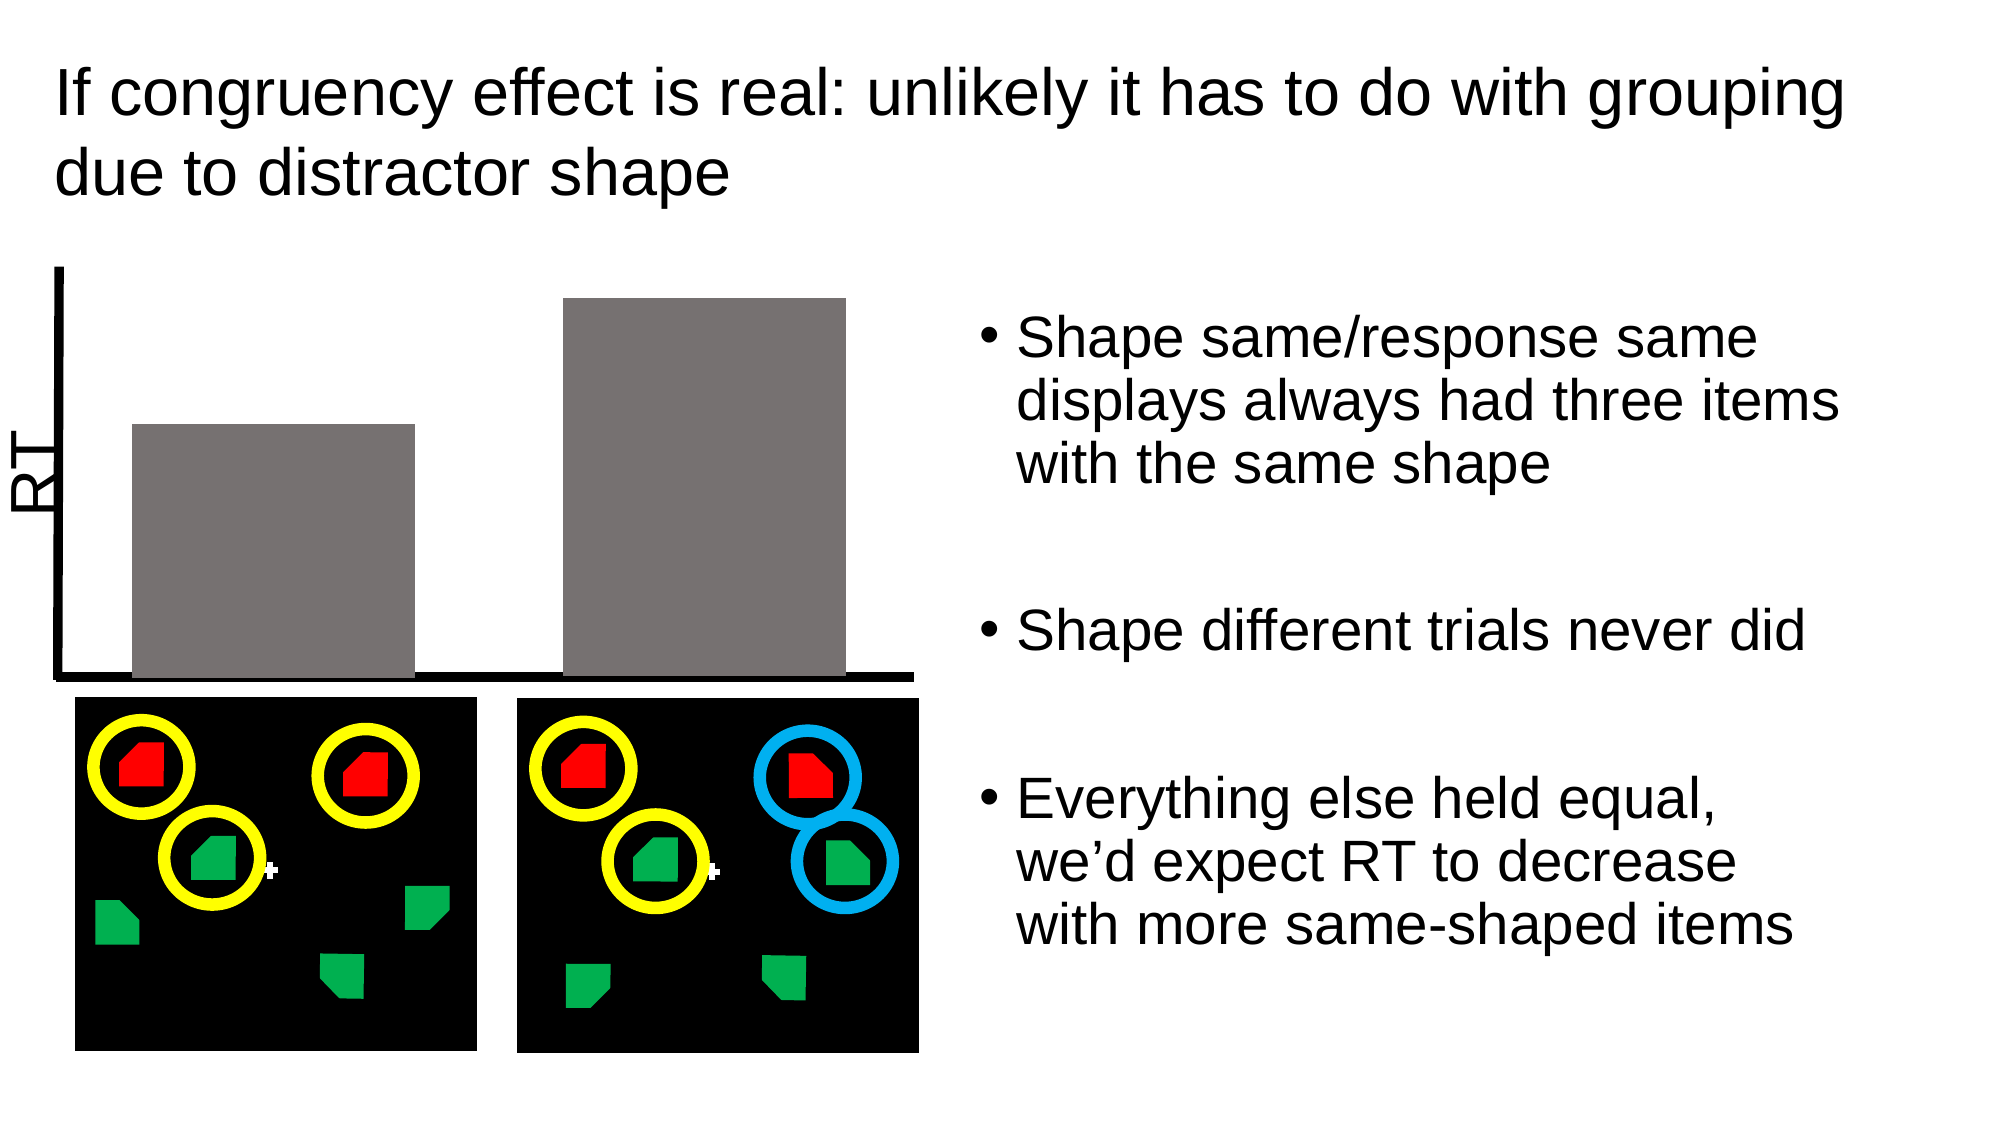

If congruency effect is real: unlikely it has to do with grouping due to distractor shape

Shape same/response same displays always had three items with the same shape

Shape different trials never did

Everything else held equal, we’d expect RT to decrease with more same-shaped items

RT